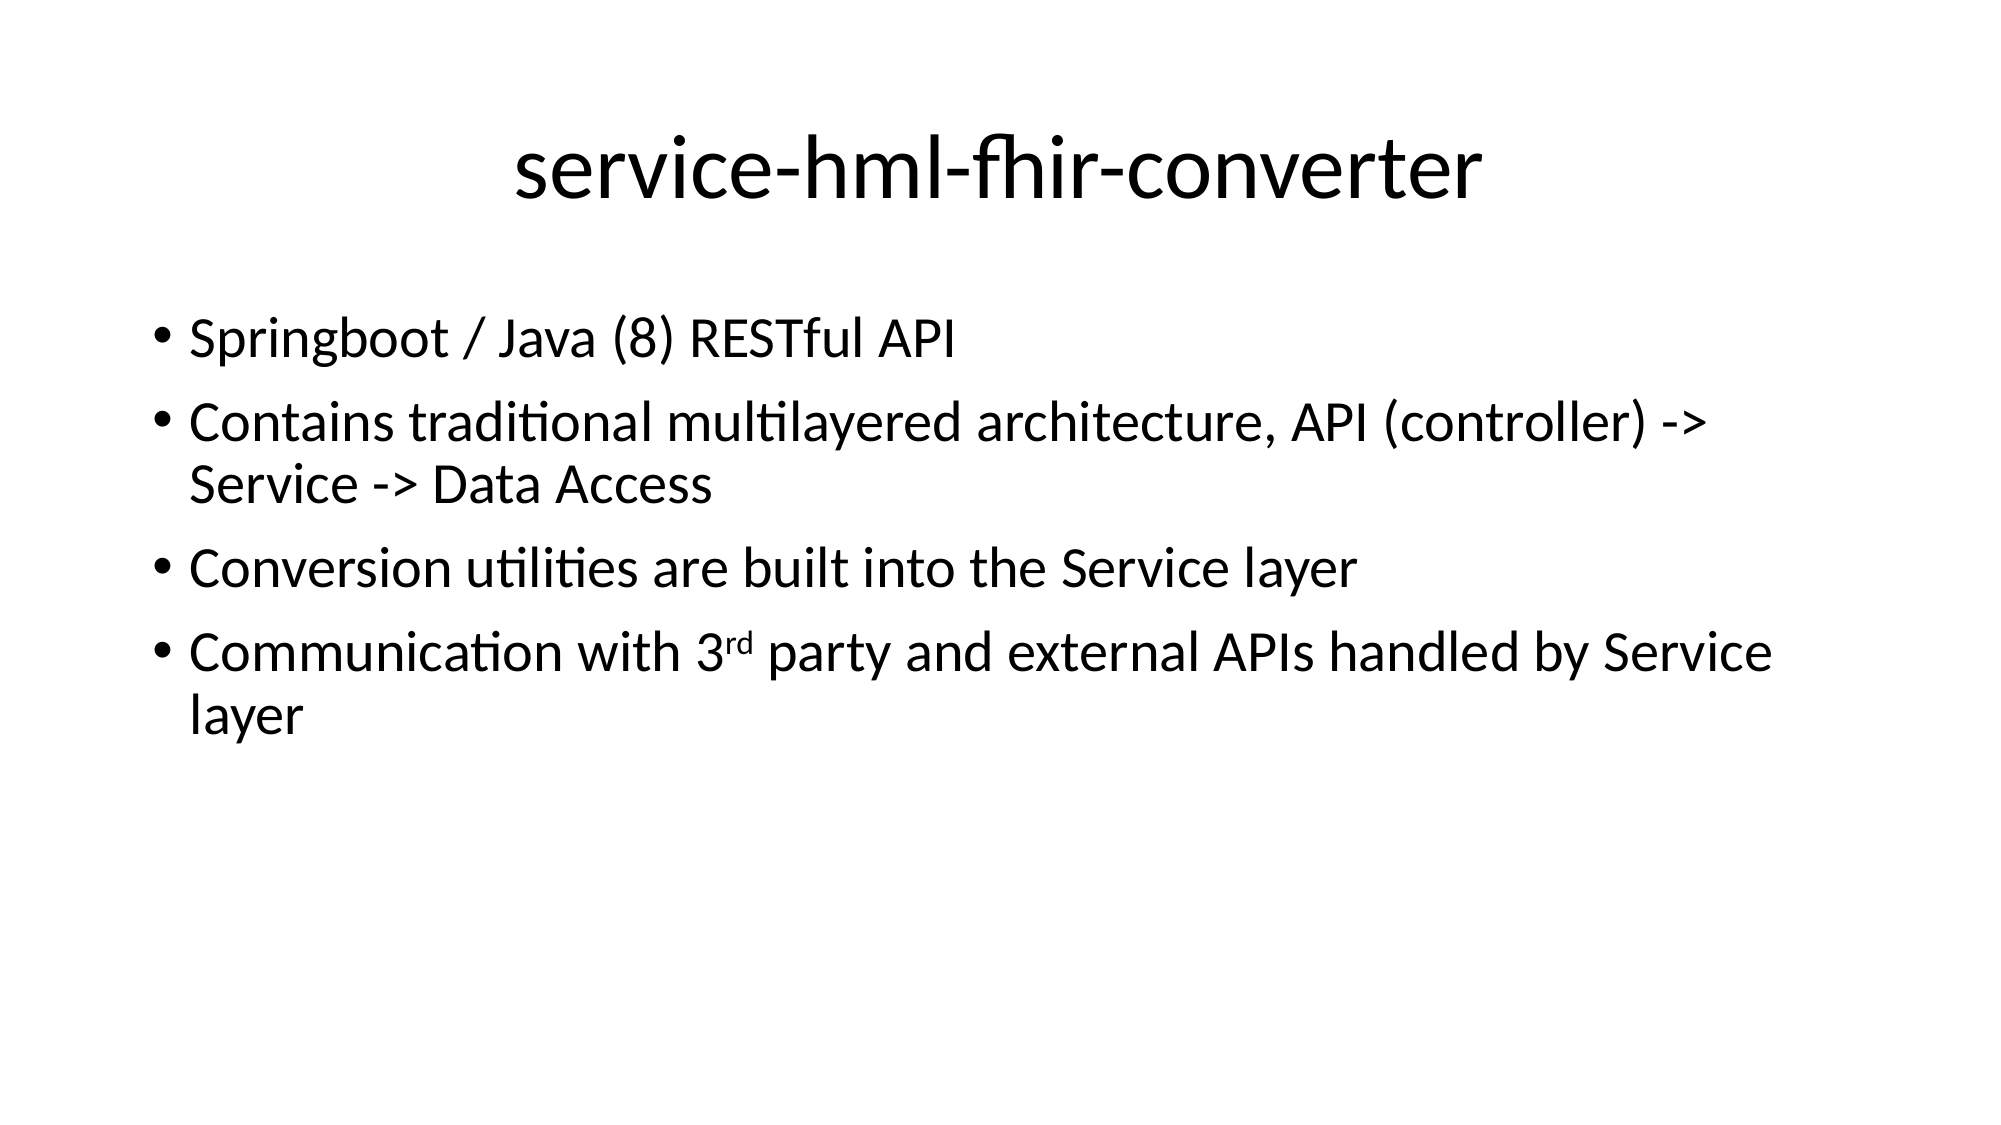

# service-hml-fhir-converter
Springboot / Java (8) RESTful API
Contains traditional multilayered architecture, API (controller) -> Service -> Data Access
Conversion utilities are built into the Service layer
Communication with 3rd party and external APIs handled by Service layer